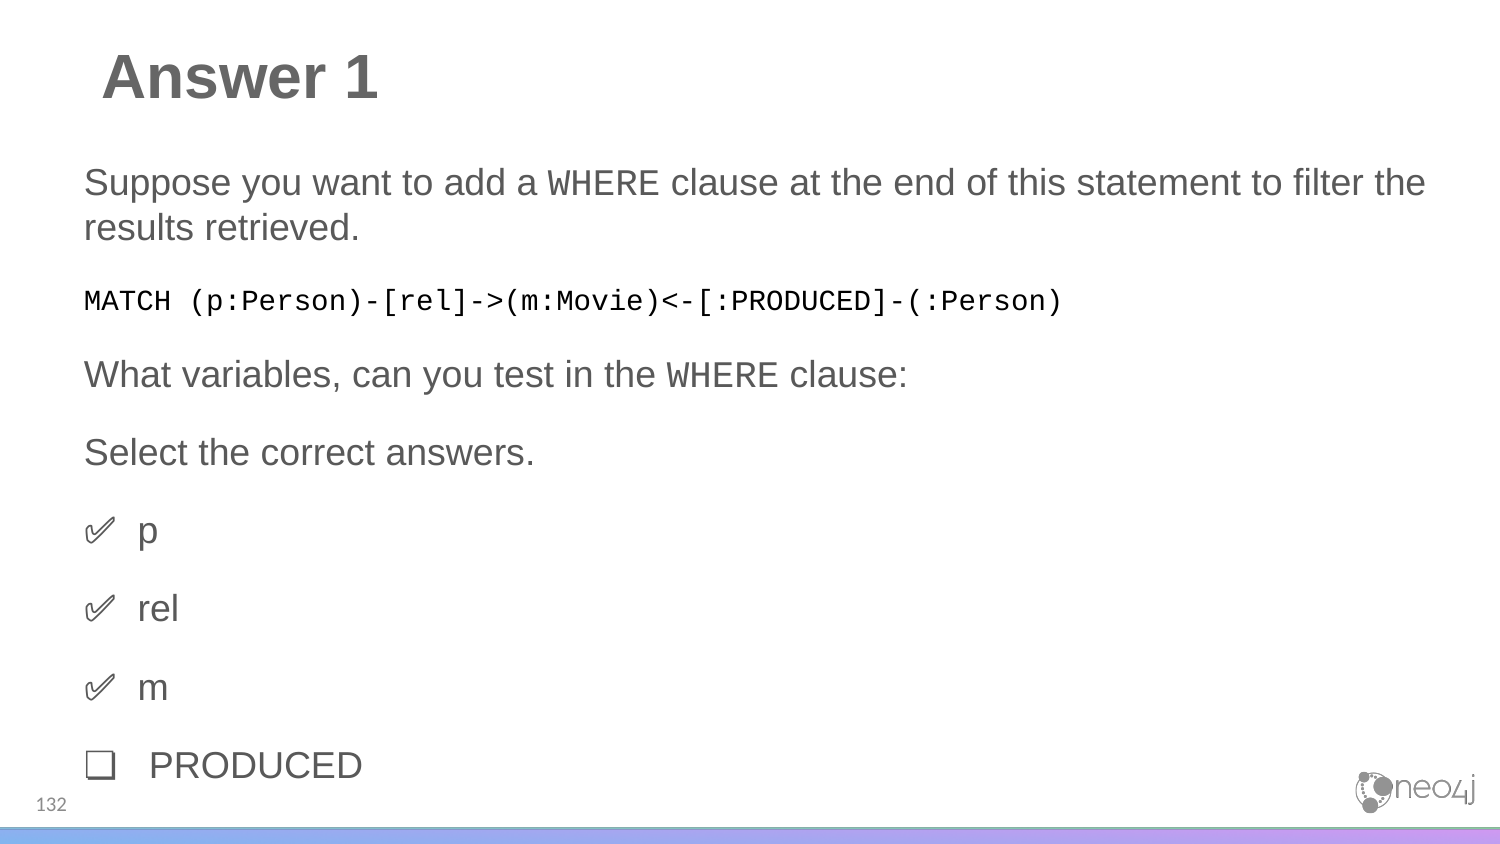

# Answer 1
Suppose you want to add a WHERE clause at the end of this statement to filter the results retrieved.
MATCH (p:Person)-[rel]->(m:Movie)<-[:PRODUCED]-(:Person)
What variables, can you test in the WHERE clause:
Select the correct answers.
✅  p
✅  rel
✅  m
❏   PRODUCED
132